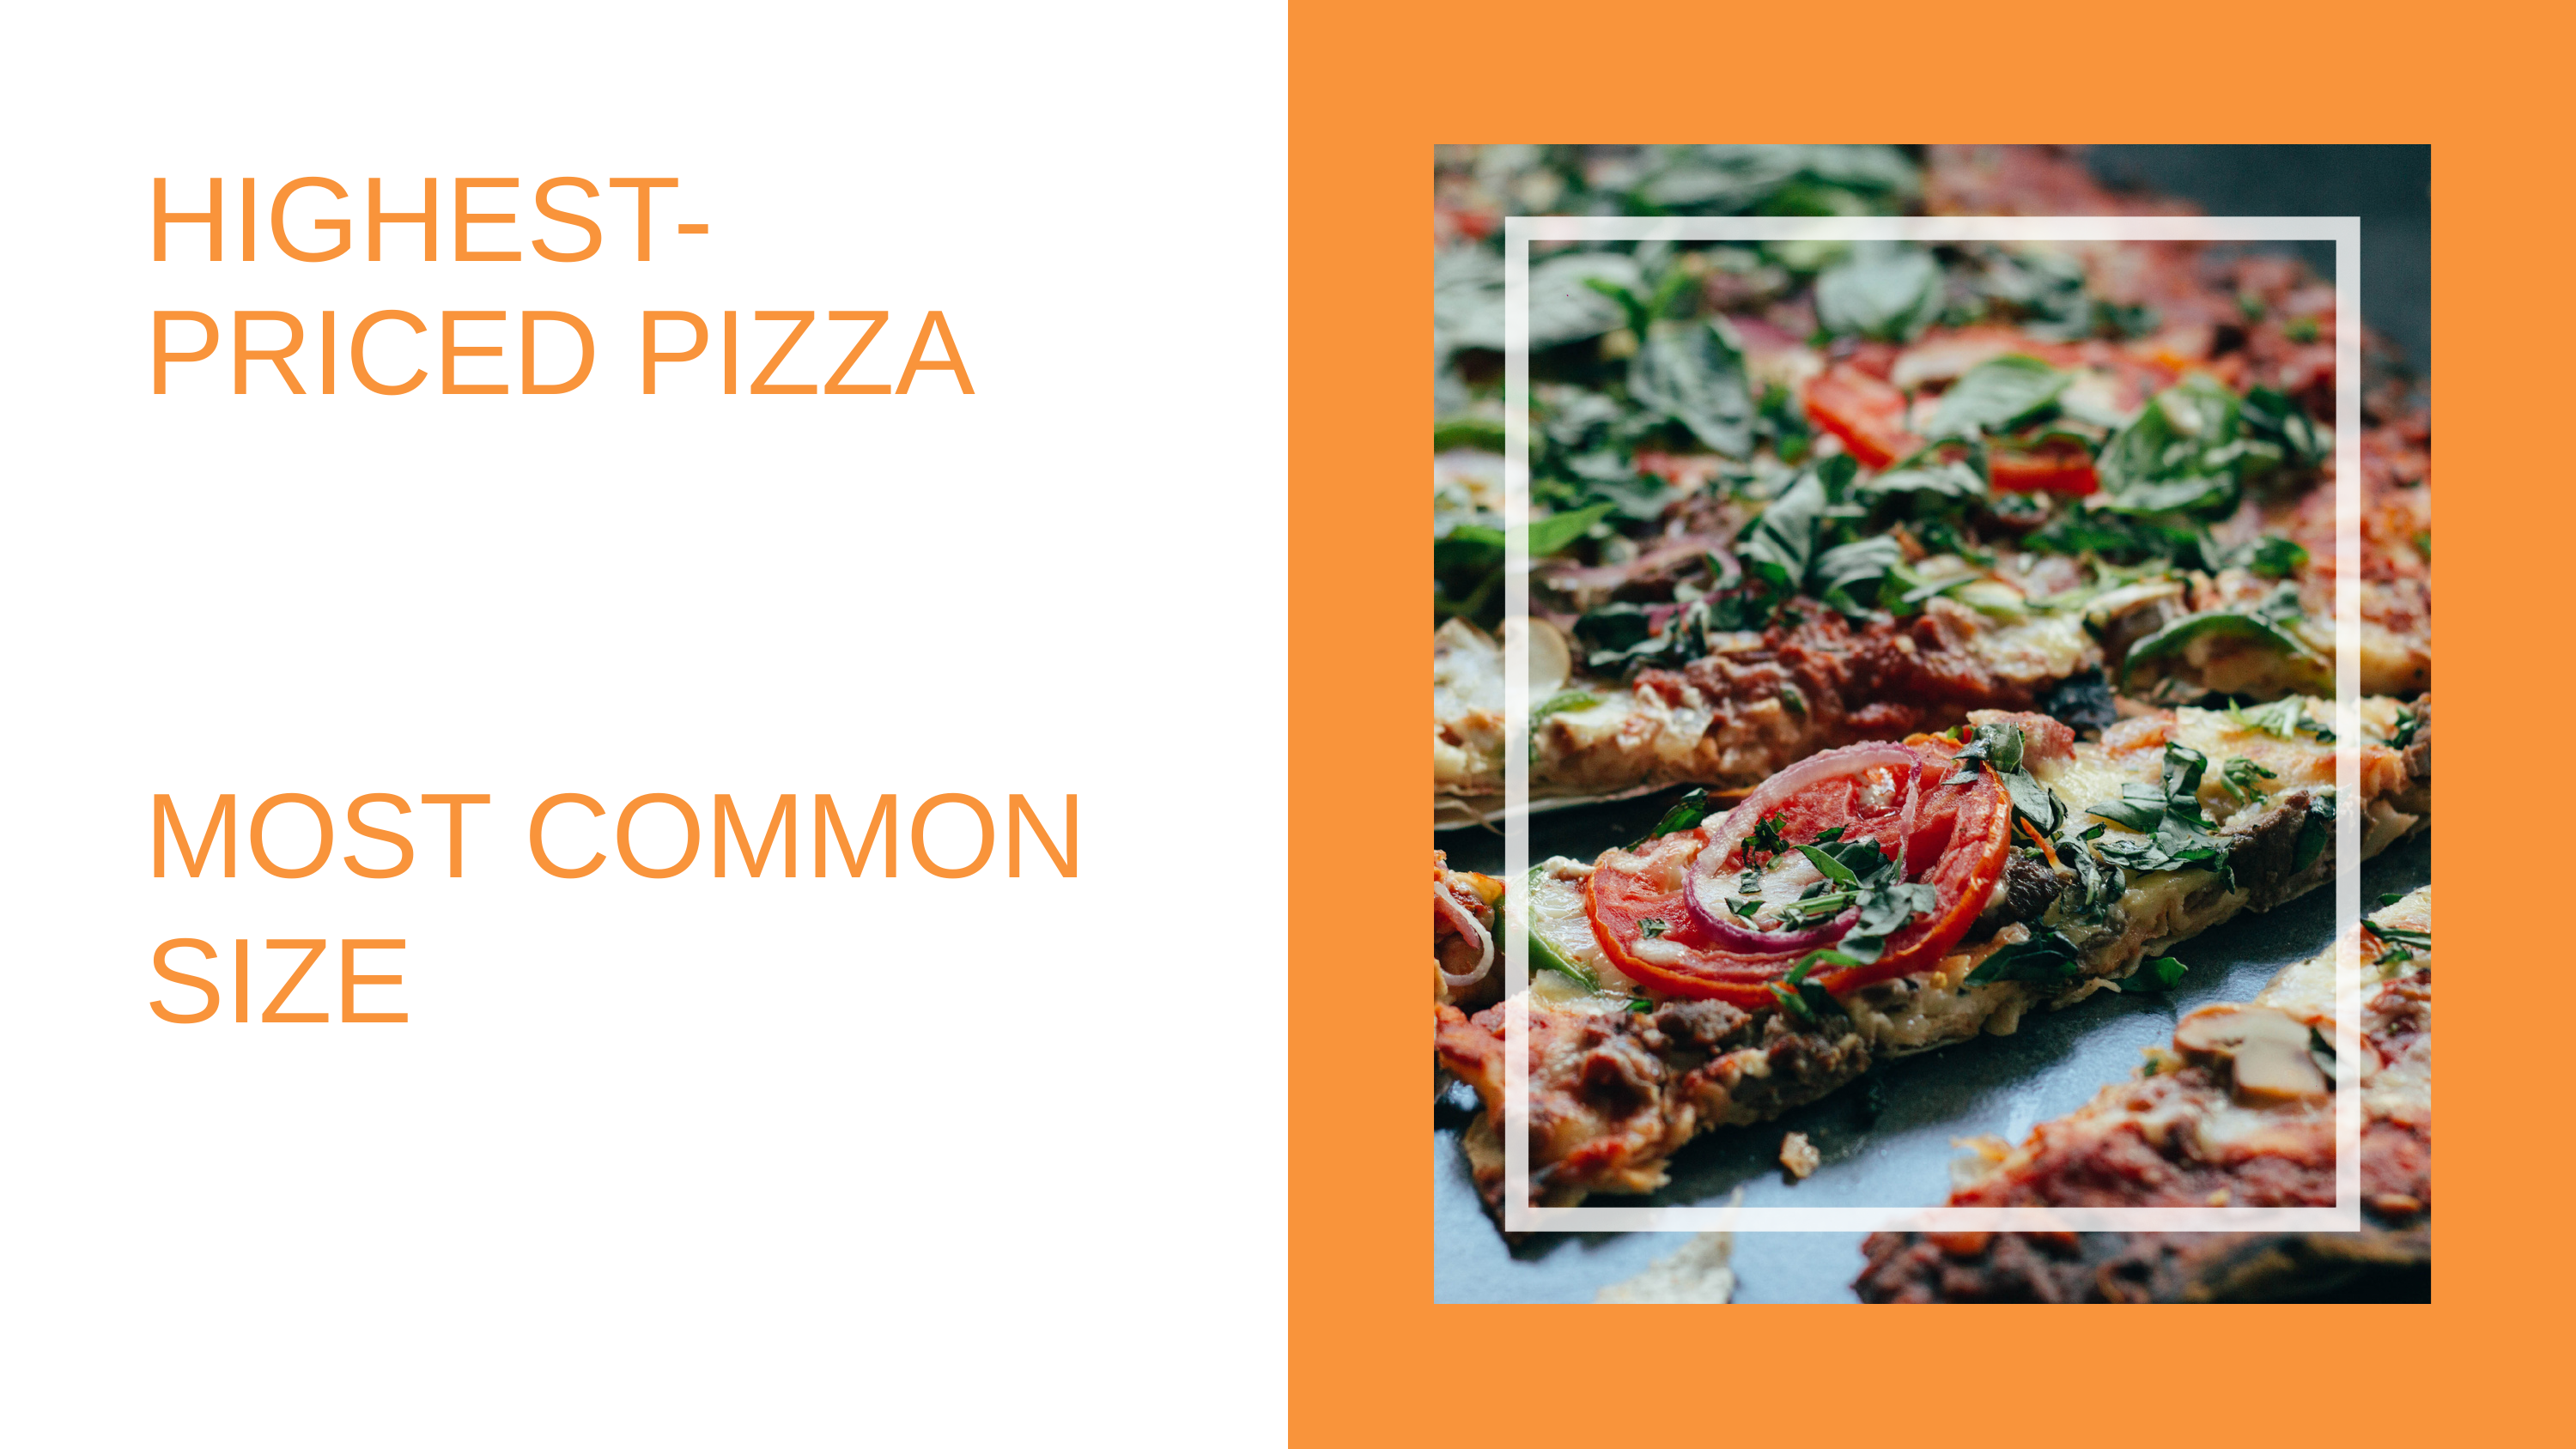

HIGHEST-PRICED PIZZA

THE GREEK PIZZA
MOST COMMON SIZE
LARGE SIZE